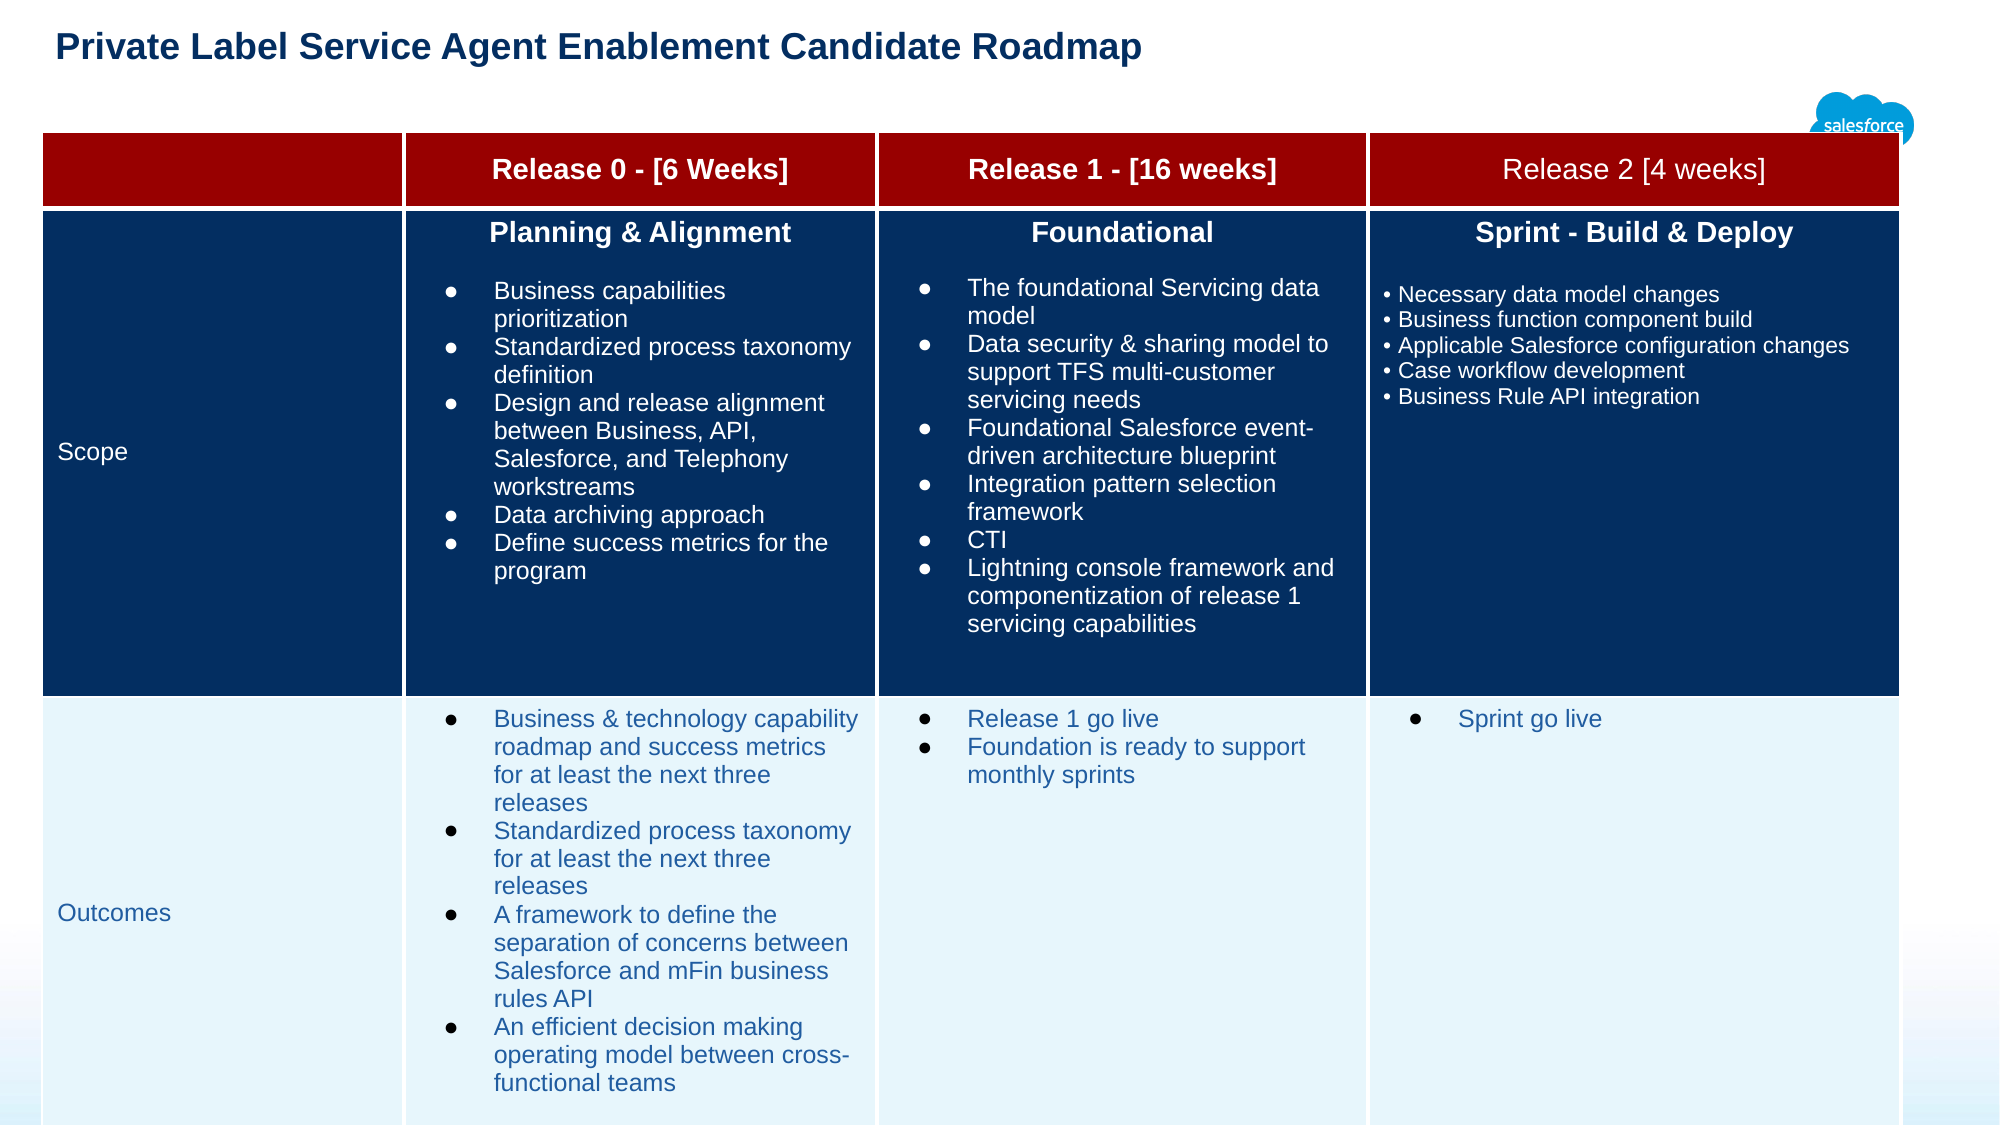

# Private Label Service Agent Enablement Candidate Roadmap
|  | Release 0 - [6 Weeks] | Release 1 - [16 weeks] | Release 2 [4 weeks] |
| --- | --- | --- | --- |
| Scope | Planning & Alignment Business capabilities prioritization Standardized process taxonomy definition Design and release alignment between Business, API, Salesforce, and Telephony workstreams Data archiving approach Define success metrics for the program | Foundational The foundational Servicing data model Data security & sharing model to support TFS multi-customer servicing needs Foundational Salesforce event-driven architecture blueprint Integration pattern selection framework CTI Lightning console framework and componentization of release 1 servicing capabilities | Sprint - Build & Deploy Necessary data model changes Business function component build Applicable Salesforce configuration changes Case workflow development Business Rule API integration |
| Outcomes | Business & technology capability roadmap and success metrics for at least the next three releases Standardized process taxonomy for at least the next three releases A framework to define the separation of concerns between Salesforce and mFin business rules API An efficient decision making operating model between cross-functional teams | Release 1 go live Foundation is ready to support monthly sprints | Sprint go live |